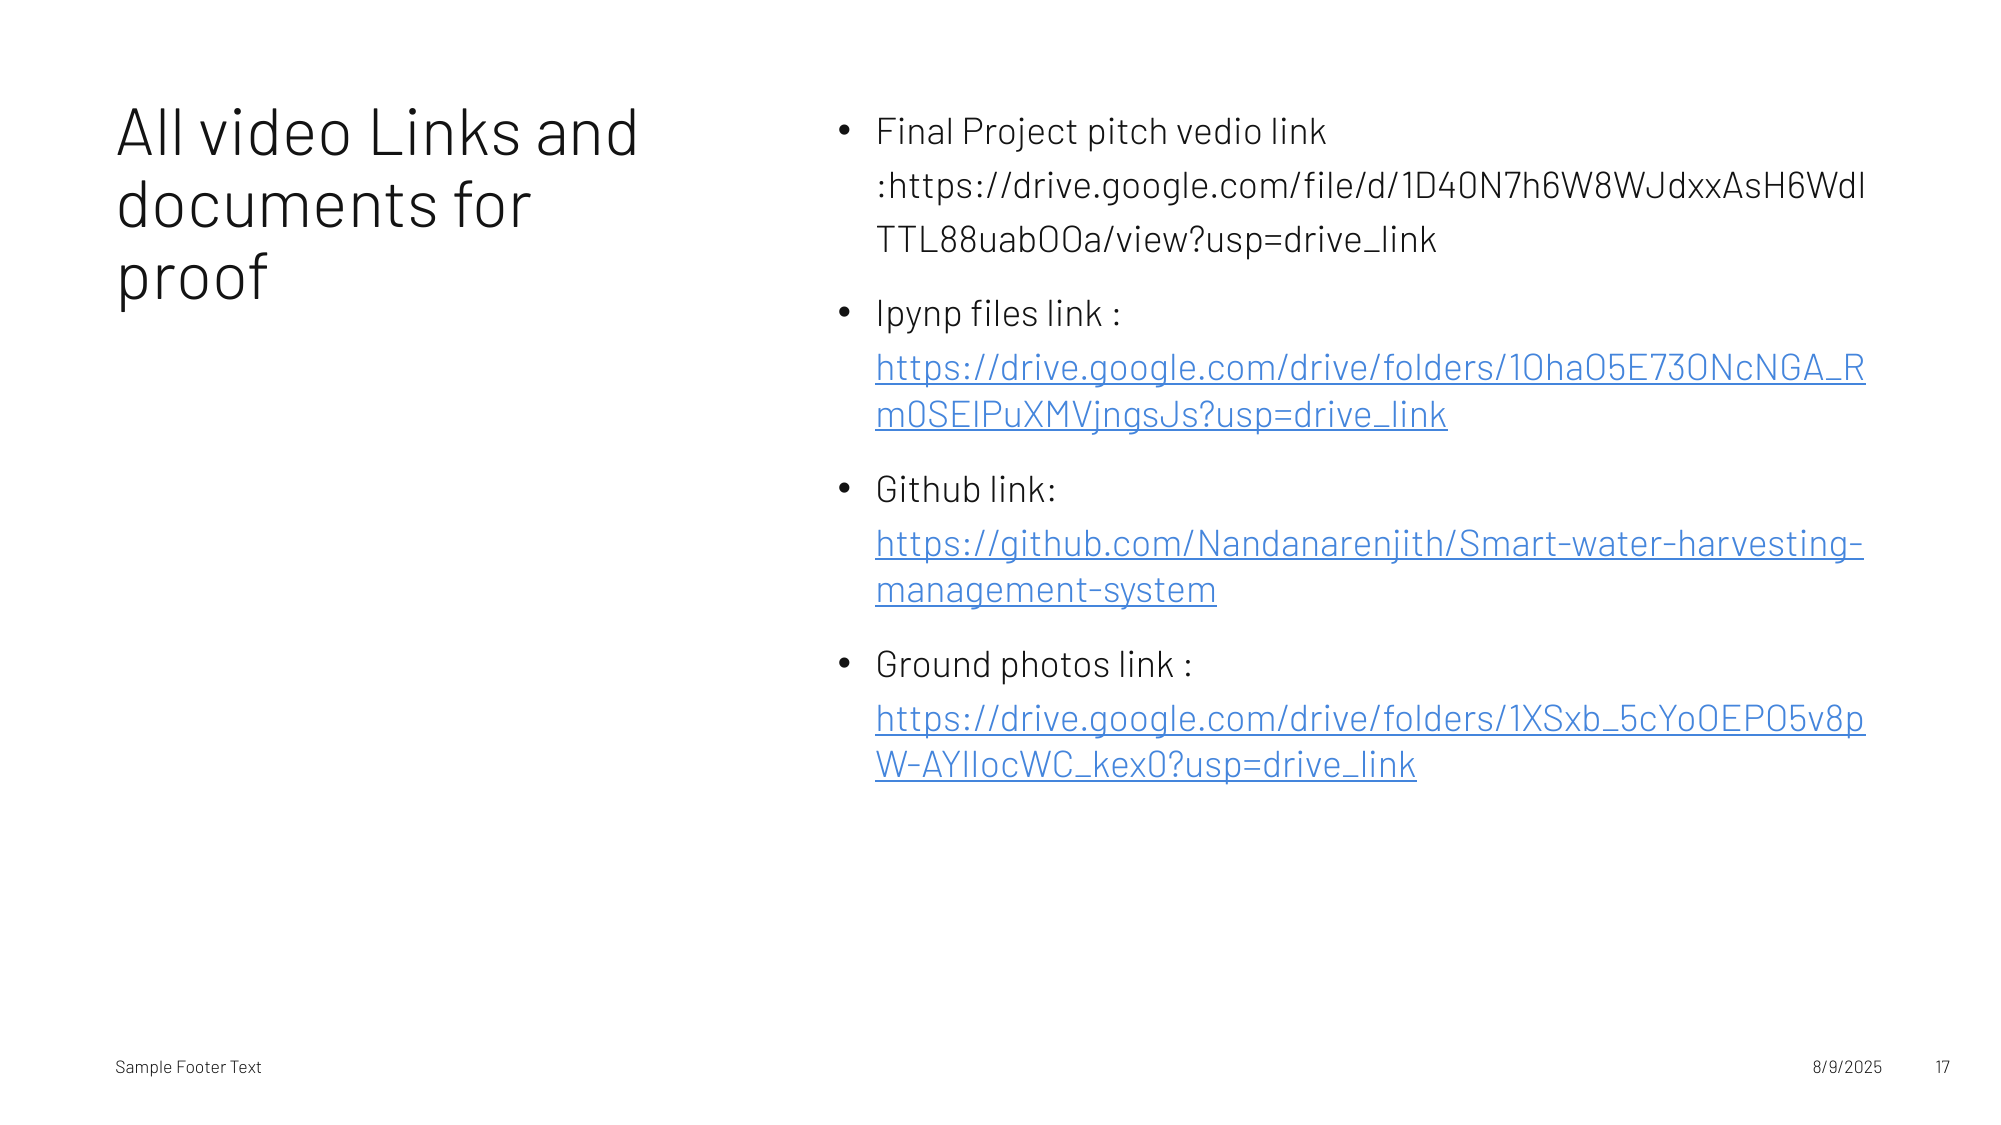

Final Project pitch vedio link :https://drive.google.com/file/d/1D40N7h6W8WJdxxAsH6WdITTL88uabOOa/view?usp=drive_link
Ipynp files link : https://drive.google.com/drive/folders/1OhaO5E73ONcNGA_Rm0SElPuXMVjngsJs?usp=drive_link
Github link: https://github.com/Nandanarenjith/Smart-water-harvesting-management-system
Ground photos link : https://drive.google.com/drive/folders/1XSxb_5cYoOEPO5v8pW-AYlIocWC_kex0?usp=drive_link

# All video Links and documents for proof
Sample Footer Text
8/9/2025
17